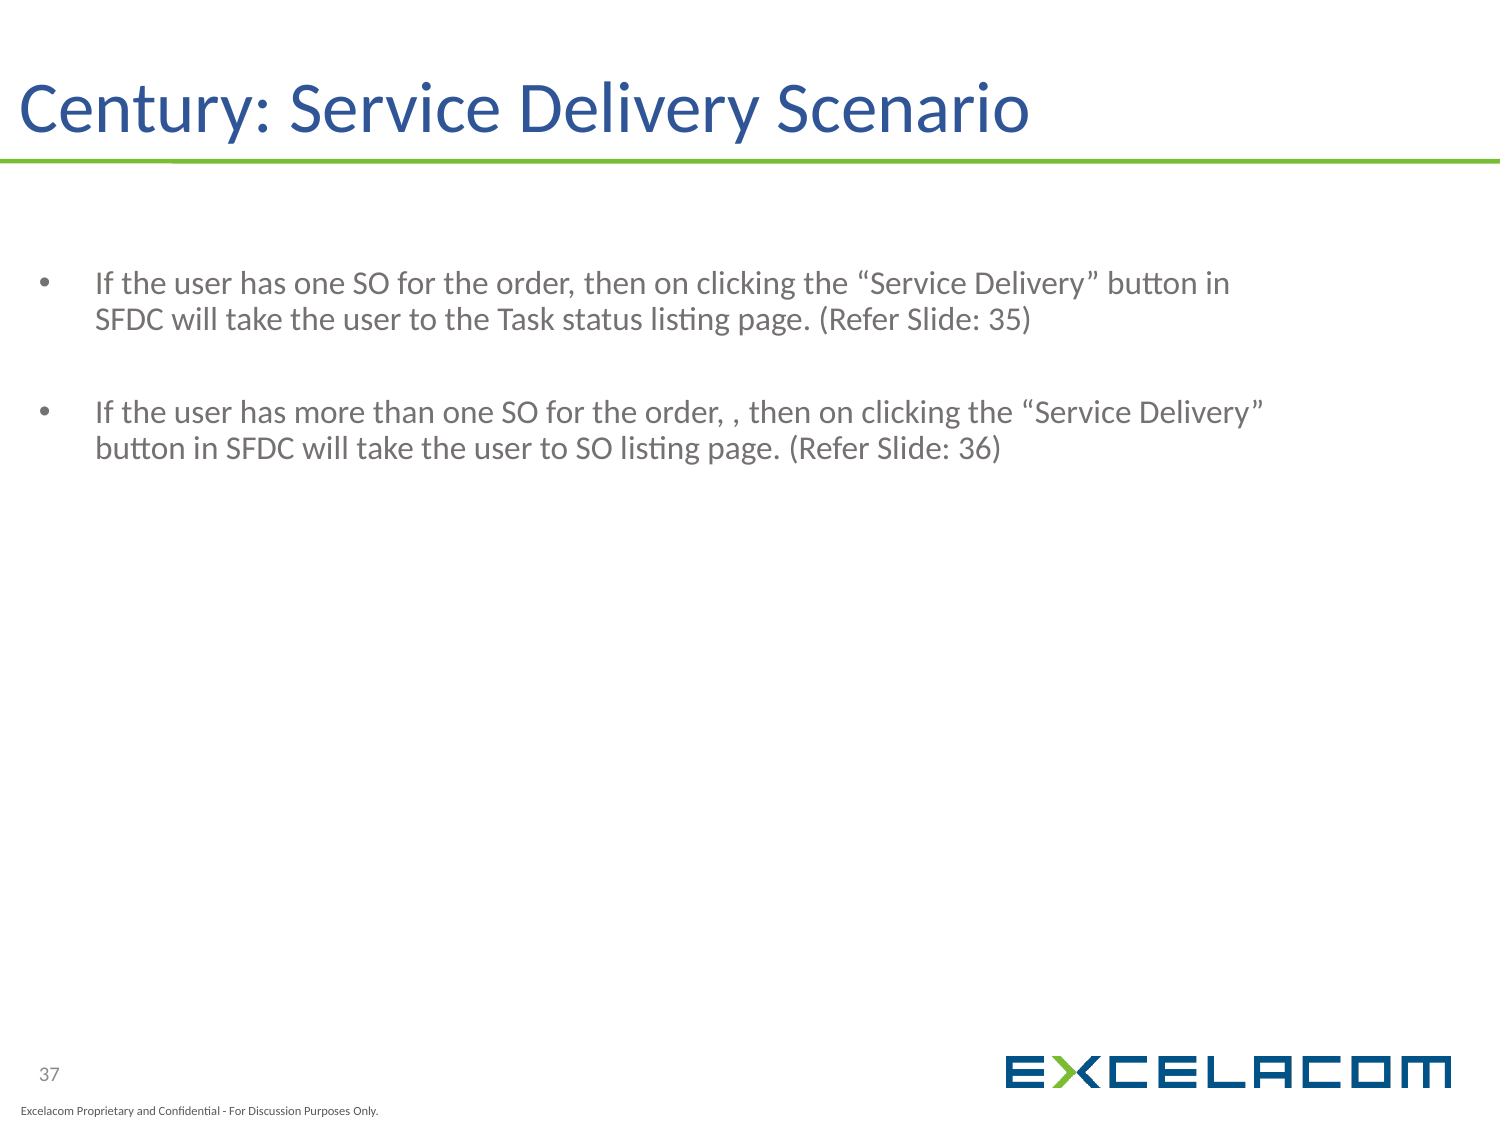

Century: Service Delivery Scenario

If the user has one SO for the order, then on clicking the “Service Delivery” button in SFDC will take the user to the Task status listing page. (Refer Slide: 35)
If the user has more than one SO for the order, , then on clicking the “Service Delivery” button in SFDC will take the user to SO listing page. (Refer Slide: 36)

37